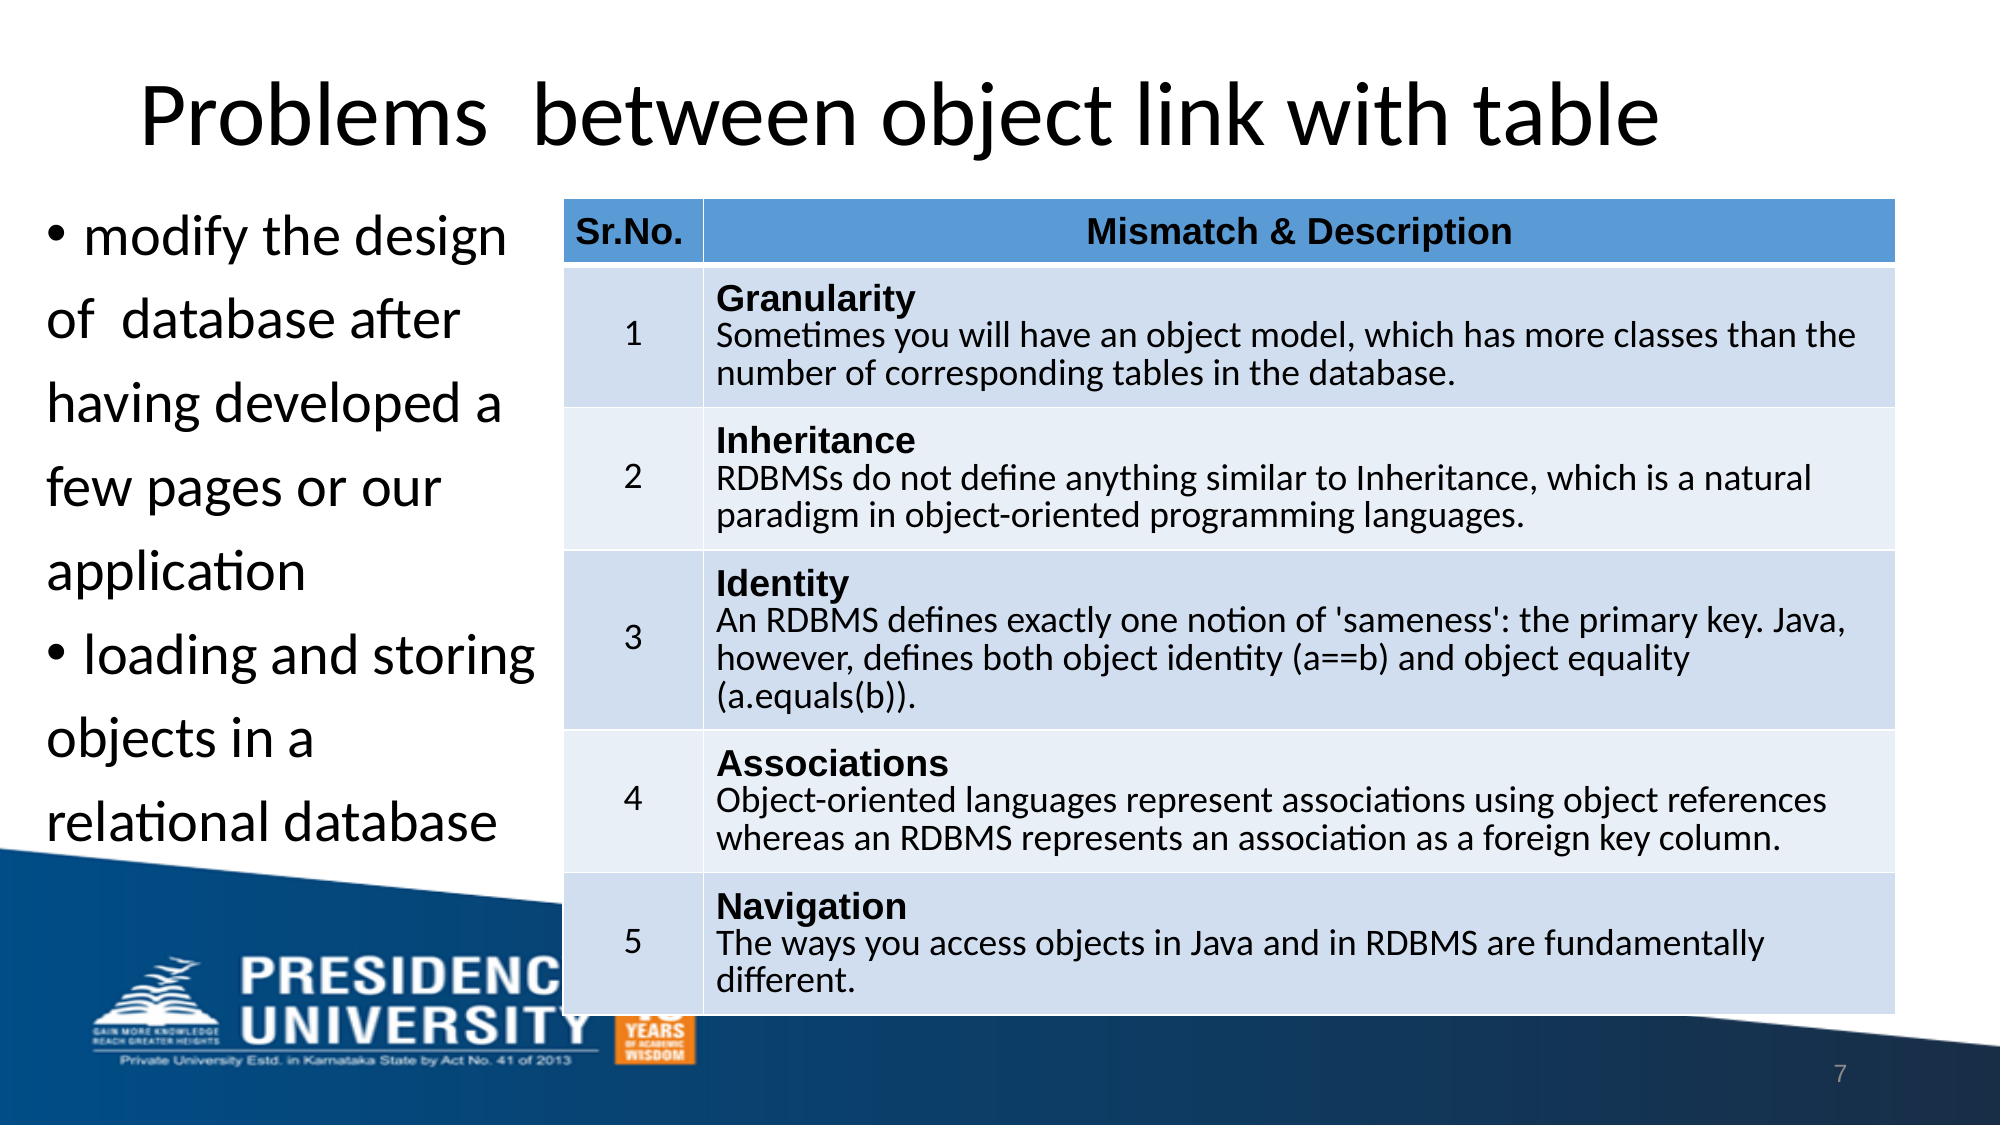

# Problems  between object link with table
modify the design
of  database after
having developed a
few pages or our
application
loading and storing
objects in a
relational database

| Sr.No. | Mismatch & Description |
| --- | --- |
| 1 | Granularity Sometimes you will have an object model, which has more classes than the number of corresponding tables in the database. |
| 2 | Inheritance RDBMSs do not define anything similar to Inheritance, which is a natural paradigm in object-oriented programming languages. |
| 3 | Identity An RDBMS defines exactly one notion of 'sameness': the primary key. Java, however, defines both object identity (a==b) and object equality (a.equals(b)). |
| 4 | Associations Object-oriented languages represent associations using object references whereas an RDBMS represents an association as a foreign key column. |
| 5 | Navigation The ways you access objects in Java and in RDBMS are fundamentally different. |
7